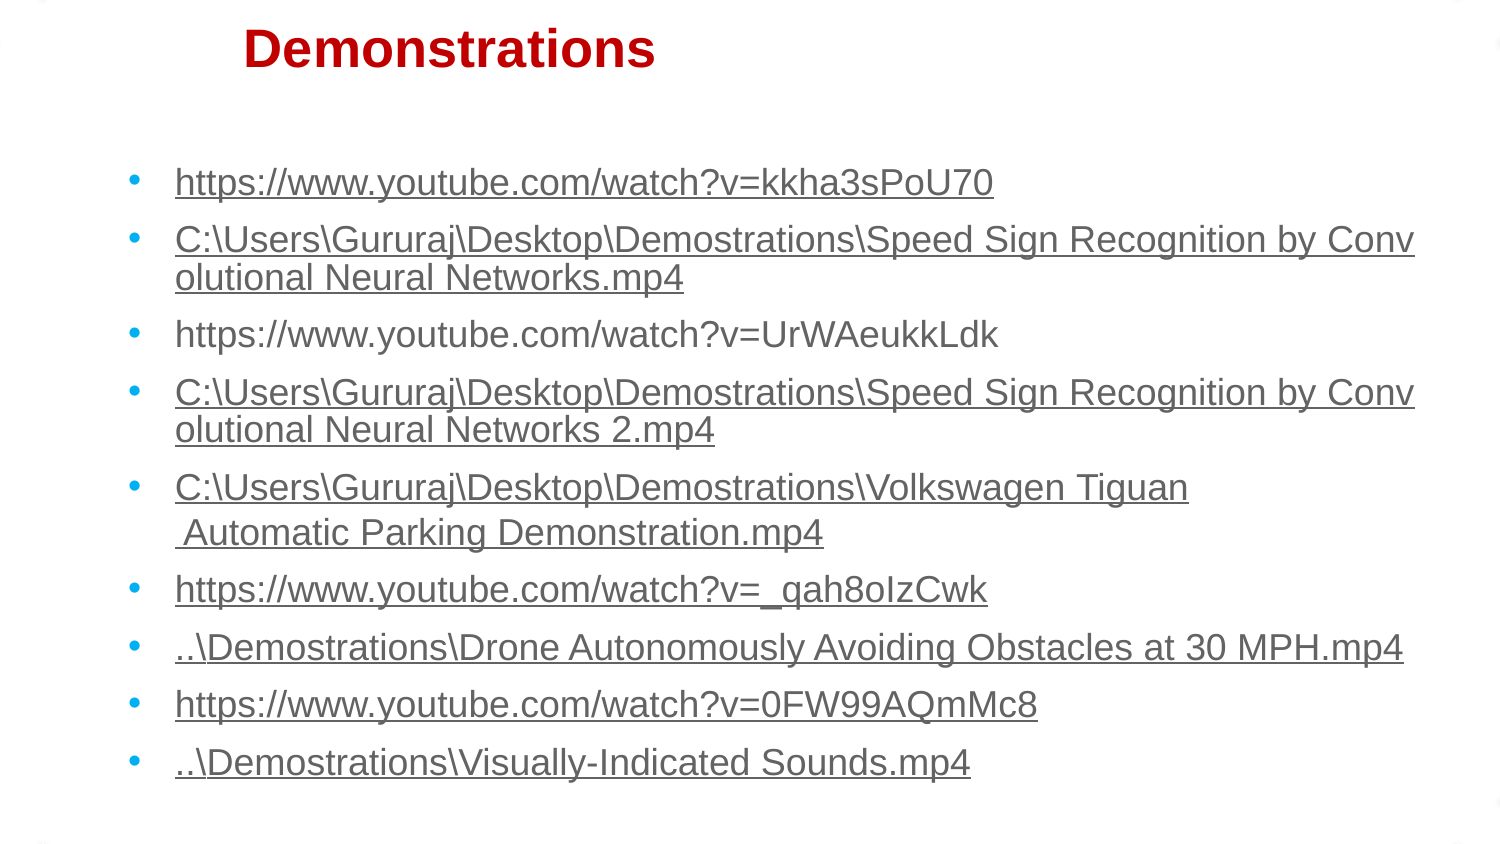

# Demonstrations
https://www.youtube.com/watch?v=kkha3sPoU70
C:\Users\Gururaj\Desktop\Demostrations\Speed Sign Recognition by Convolutional Neural Networks.mp4
https://www.youtube.com/watch?v=UrWAeukkLdk
C:\Users\Gururaj\Desktop\Demostrations\Speed Sign Recognition by Convolutional Neural Networks 2.mp4
C:\Users\Gururaj\Desktop\Demostrations\Volkswagen Tiguan Automatic Parking Demonstration.mp4
https://www.youtube.com/watch?v=_qah8oIzCwk
..\Demostrations\Drone Autonomously Avoiding Obstacles at 30 MPH.mp4
https://www.youtube.com/watch?v=0FW99AQmMc8
..\Demostrations\Visually-Indicated Sounds.mp4